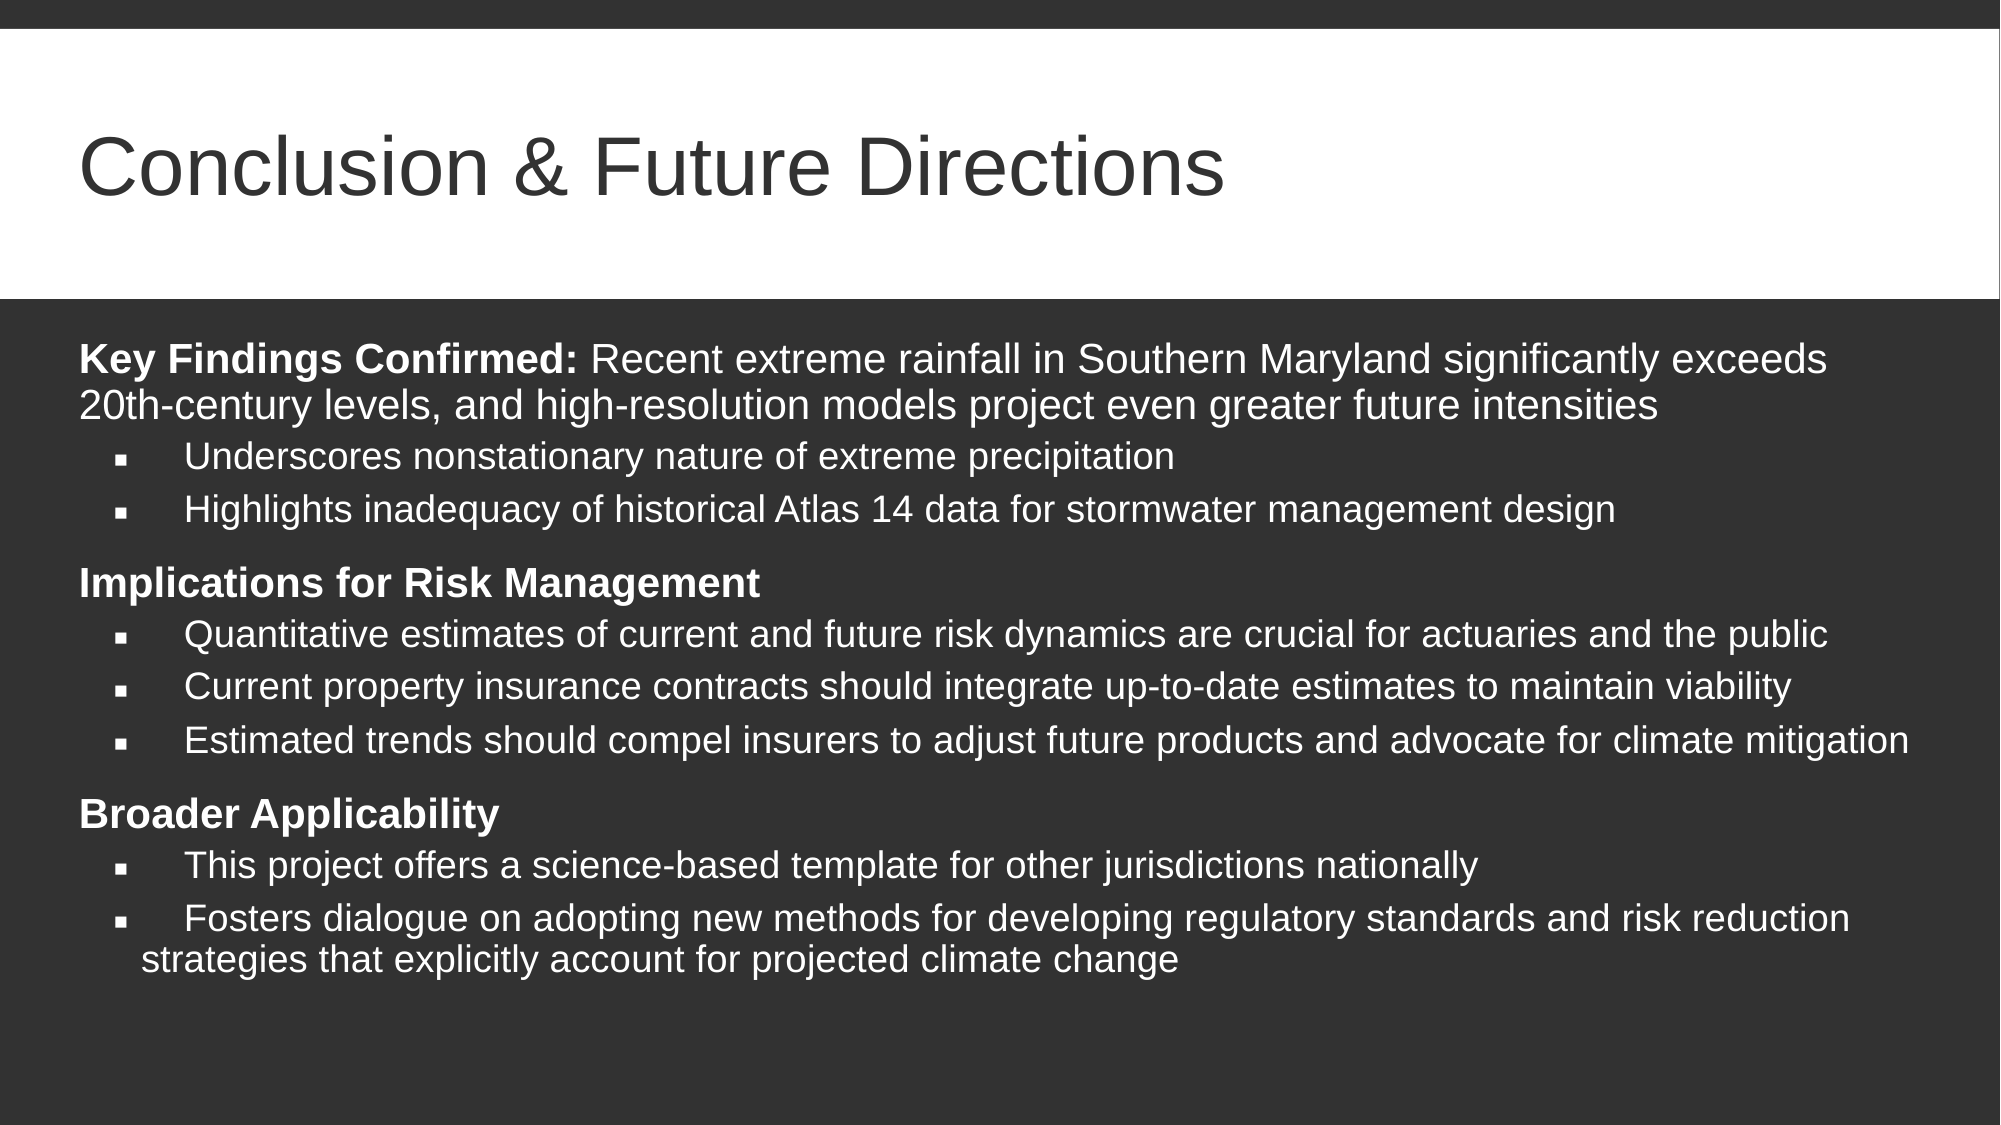

# Conclusion & Future Directions
Key Findings Confirmed: Recent extreme rainfall in Southern Maryland significantly exceeds 20th-century levels, and high-resolution models project even greater future intensities
    Underscores nonstationary nature of extreme precipitation
    Highlights inadequacy of historical Atlas 14 data for stormwater management design
Implications for Risk Management
    Quantitative estimates of current and future risk dynamics are crucial for actuaries and the public
    Current property insurance contracts should integrate up-to-date estimates to maintain viability
    Estimated trends should compel insurers to adjust future products and advocate for climate mitigation
Broader Applicability
    This project offers a science-based template for other jurisdictions nationally
    Fosters dialogue on adopting new methods for developing regulatory standards and risk reduction strategies that explicitly account for projected climate change